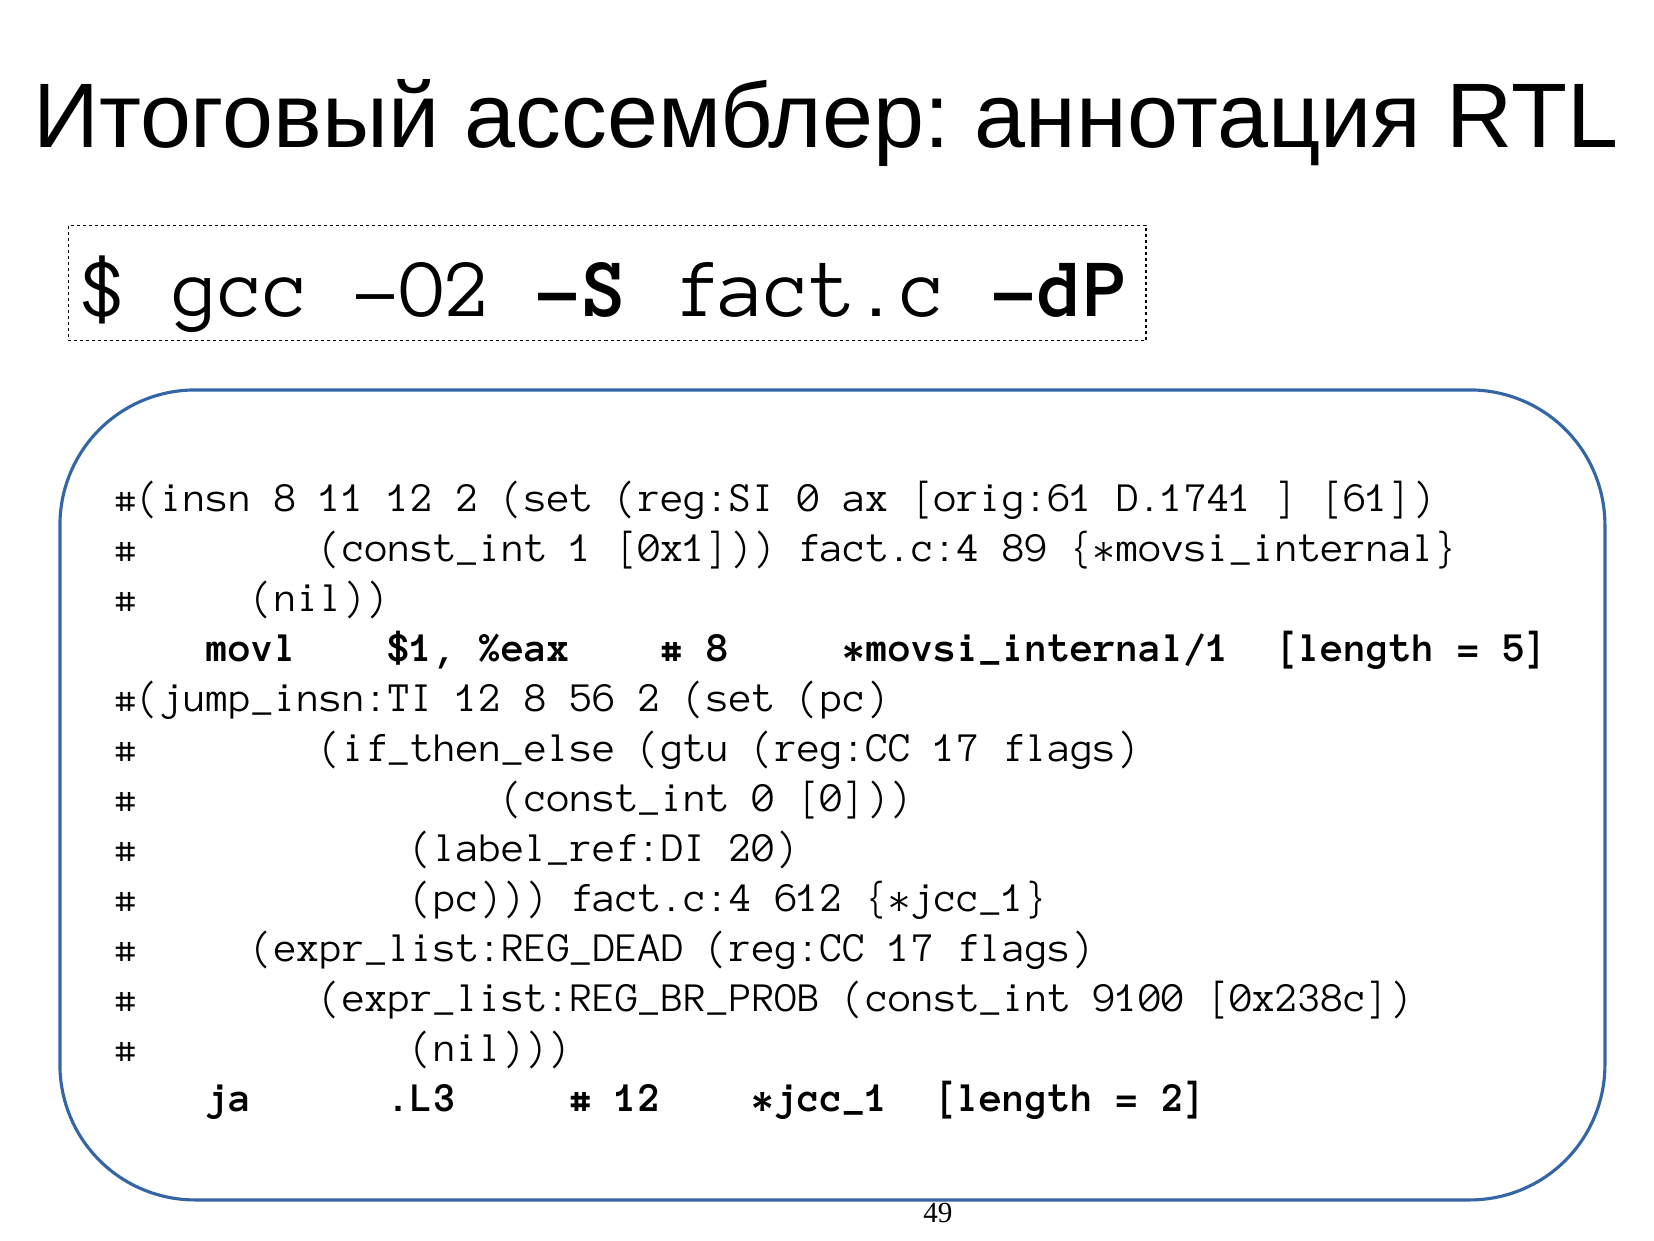

Итоговый ассемблер: аннотация RTL
$ gcc -O2 -S fact.c -dP
#(insn 8 11 12 2 (set (reg:SI 0 ax [orig:61 D.1741 ] [61])
#        (const_int 1 [0x1])) fact.c:4 89 {*movsi_internal}
#     (nil))
    movl    $1, %eax    # 8     *movsi_internal/1  [length = 5]
#(jump_insn:TI 12 8 56 2 (set (pc)
#        (if_then_else (gtu (reg:CC 17 flags)
#                (const_int 0 [0]))
#            (label_ref:DI 20)
#            (pc))) fact.c:4 612 {*jcc_1}
#     (expr_list:REG_DEAD (reg:CC 17 flags)
#        (expr_list:REG_BR_PROB (const_int 9100 [0x238c])
#            (nil)))
    ja      .L3     # 12    *jcc_1  [length = 2]
49